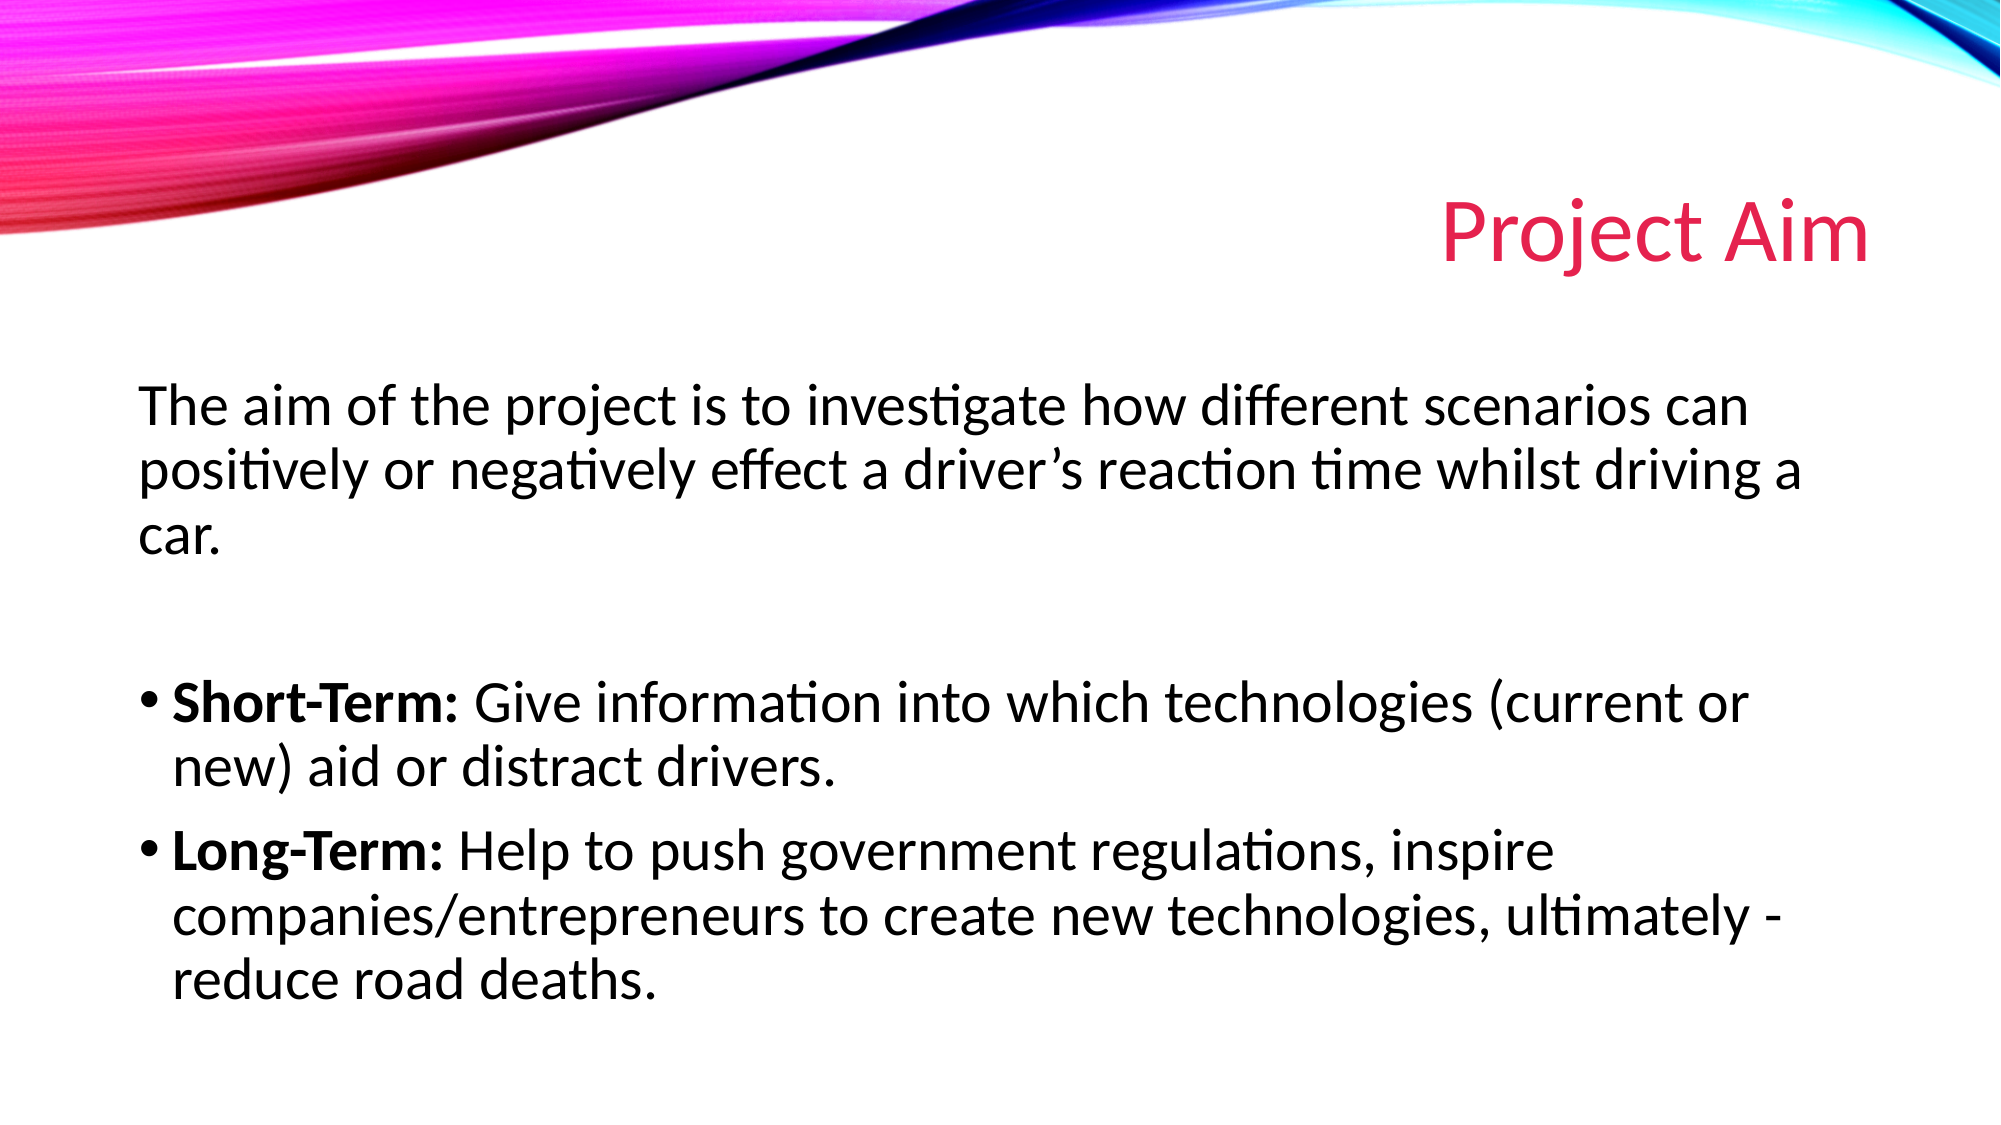

# Project Aim
The aim of the project is to investigate how different scenarios can positively or negatively effect a driver’s reaction time whilst driving a car.

Short-Term: Give information into which technologies (current or new) aid or distract drivers.
Long-Term: Help to push government regulations, inspire companies/entrepreneurs to create new technologies, ultimately - reduce road deaths.